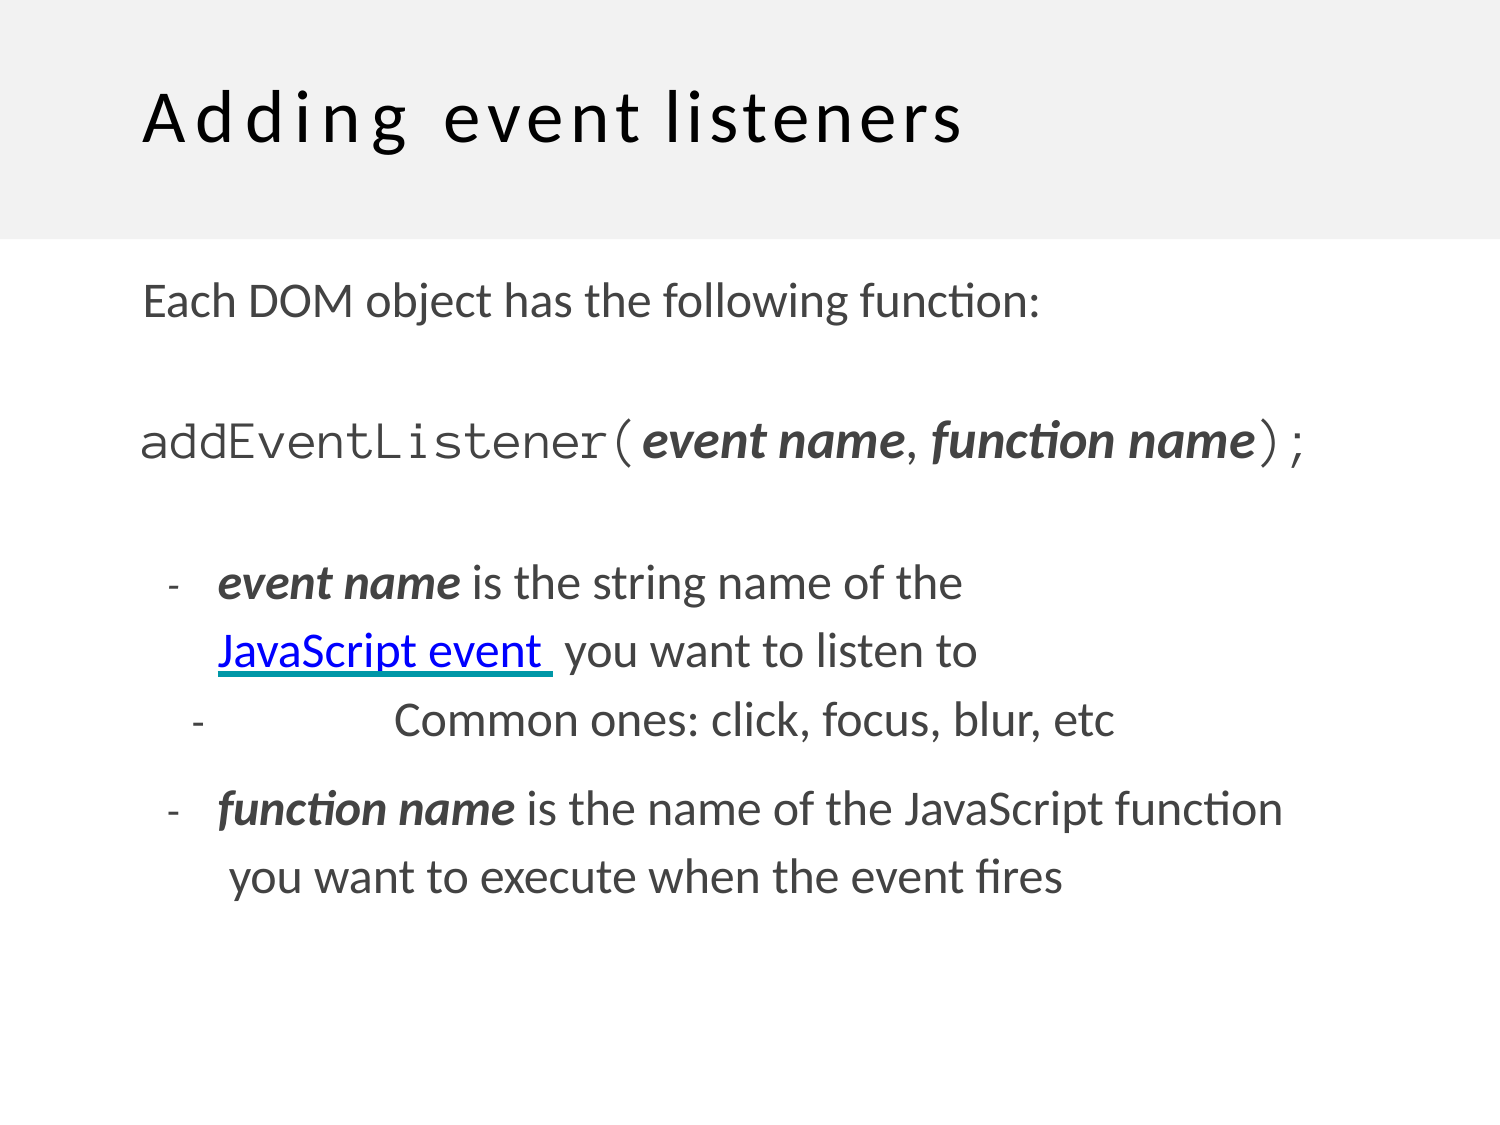

# Adding event listeners
Each DOM object has the following function:

addEventListener(event name, function name);

-	event name is the string name of the JavaScript event  you want to listen to
-	Common ones: click, focus, blur, etc
-	function name is the name of the JavaScript function  you want to execute when the event fires